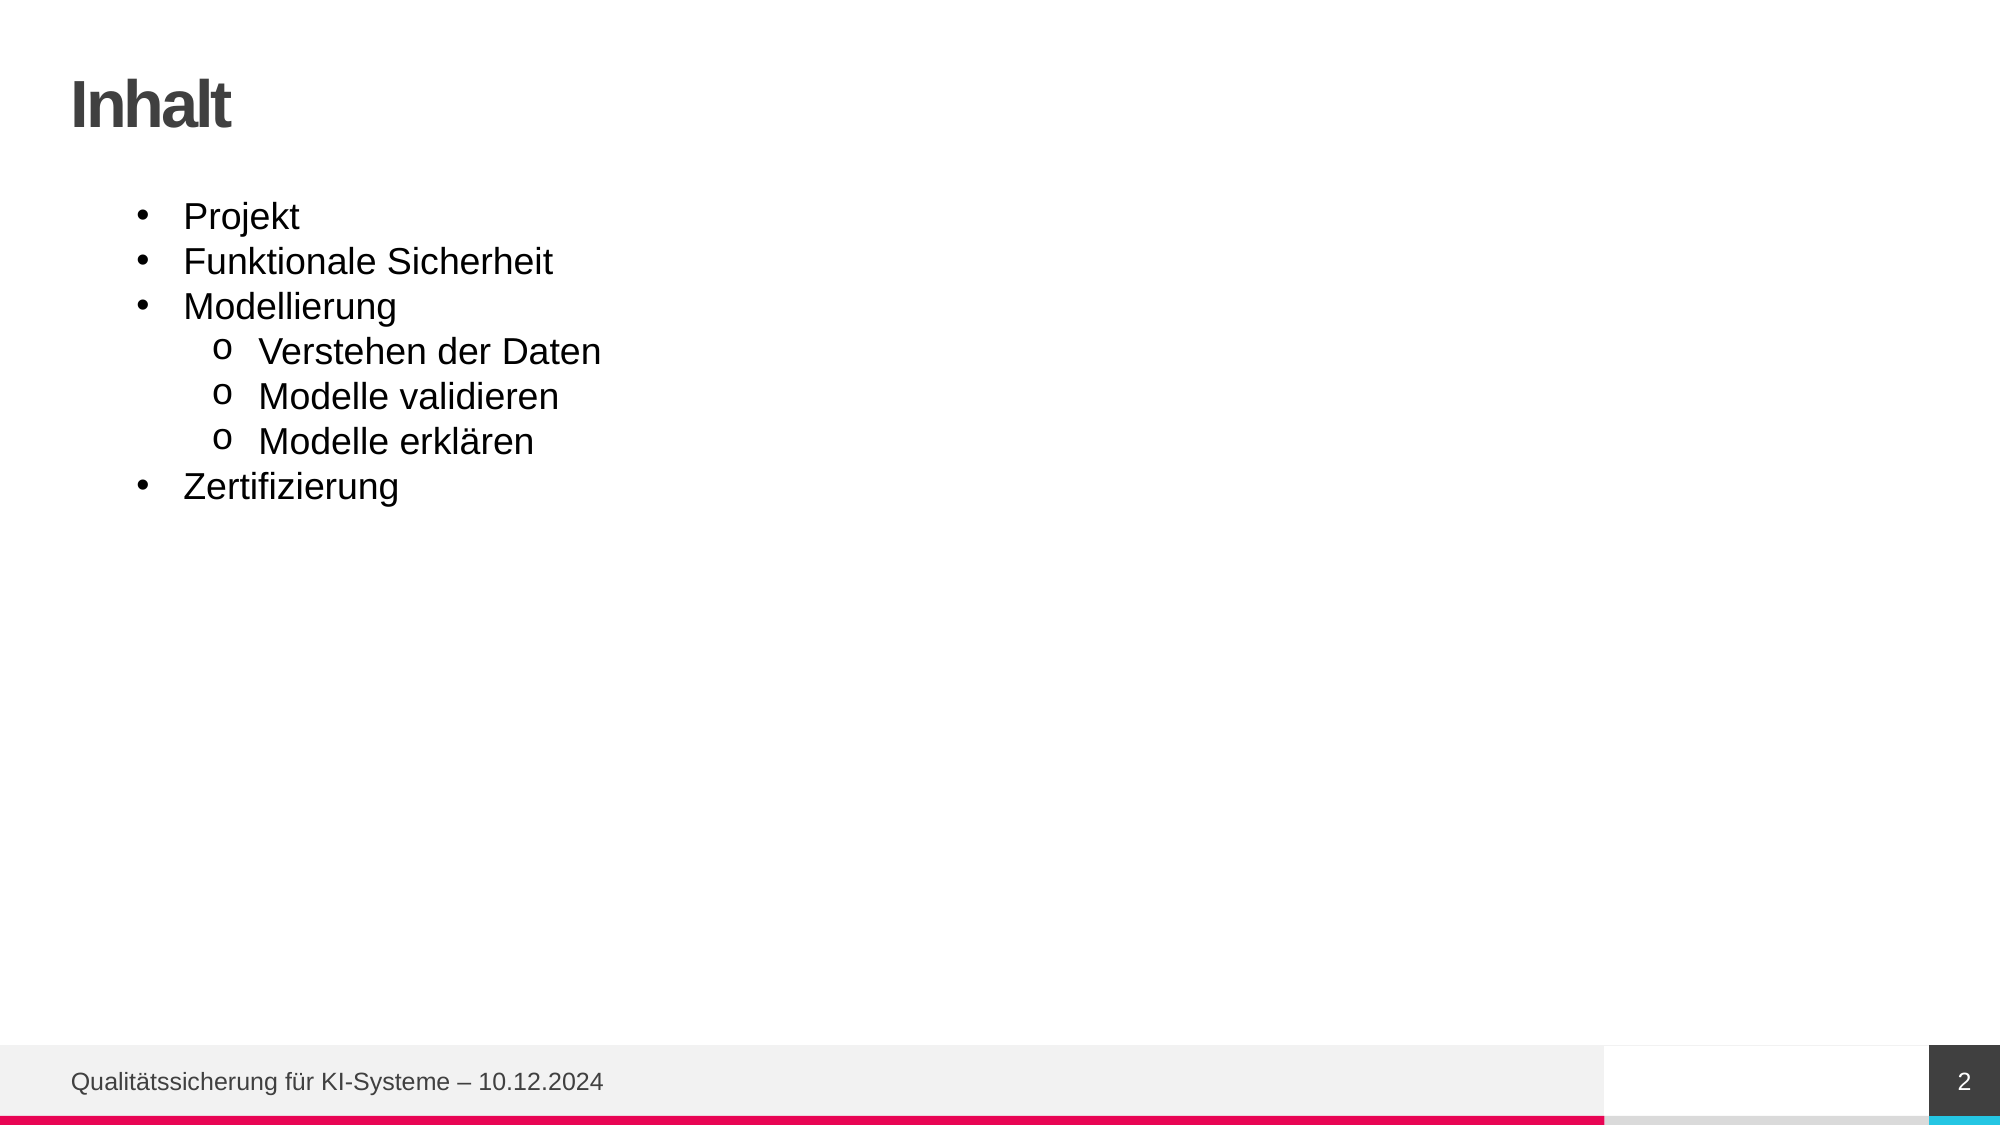

# Inhalt
Projekt
Funktionale Sicherheit
Modellierung
Verstehen der Daten
Modelle validieren
Modelle erklären
Zertifizierung
2
Qualitätssicherung für KI-Systeme – 10.12.2024